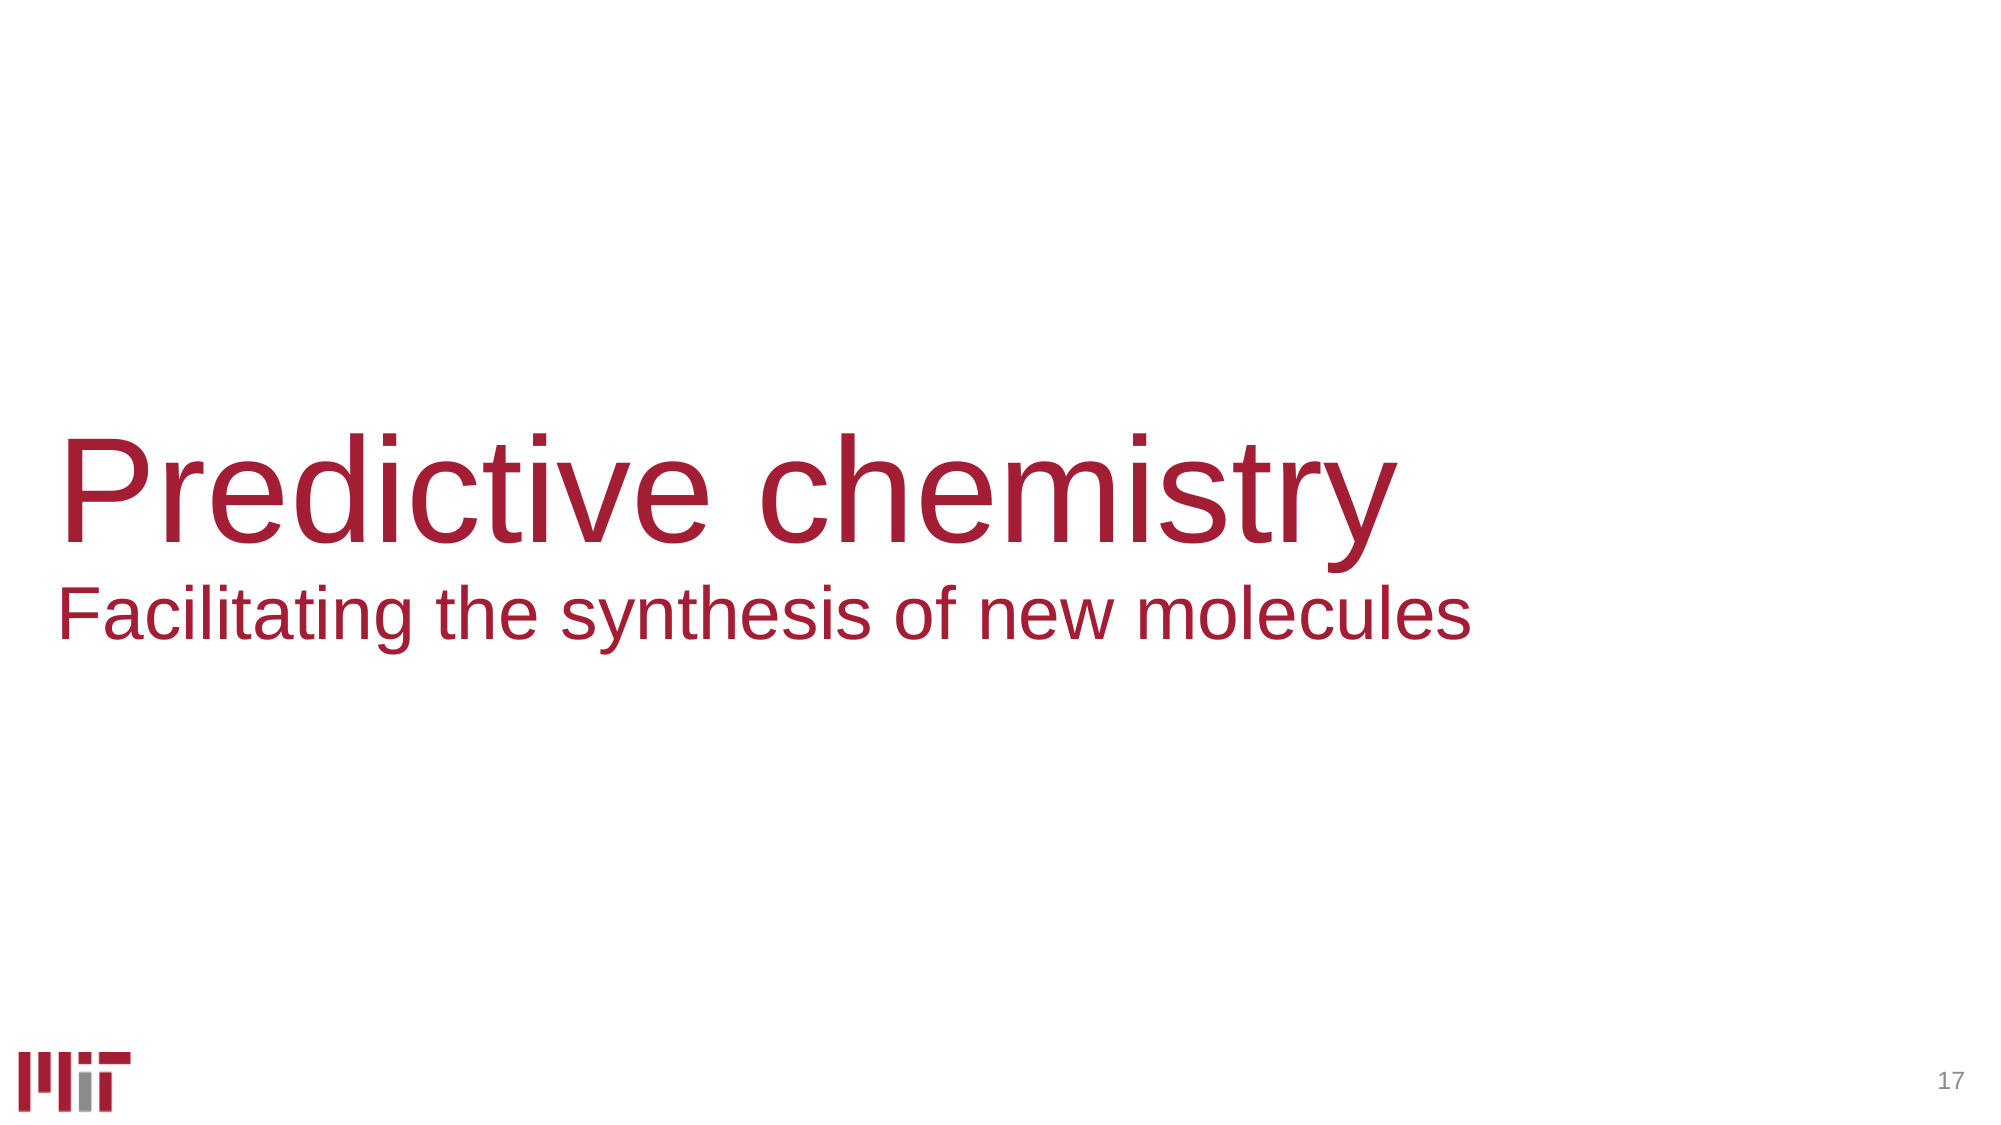

# Predictive chemistry Facilitating the synthesis of new molecules

17